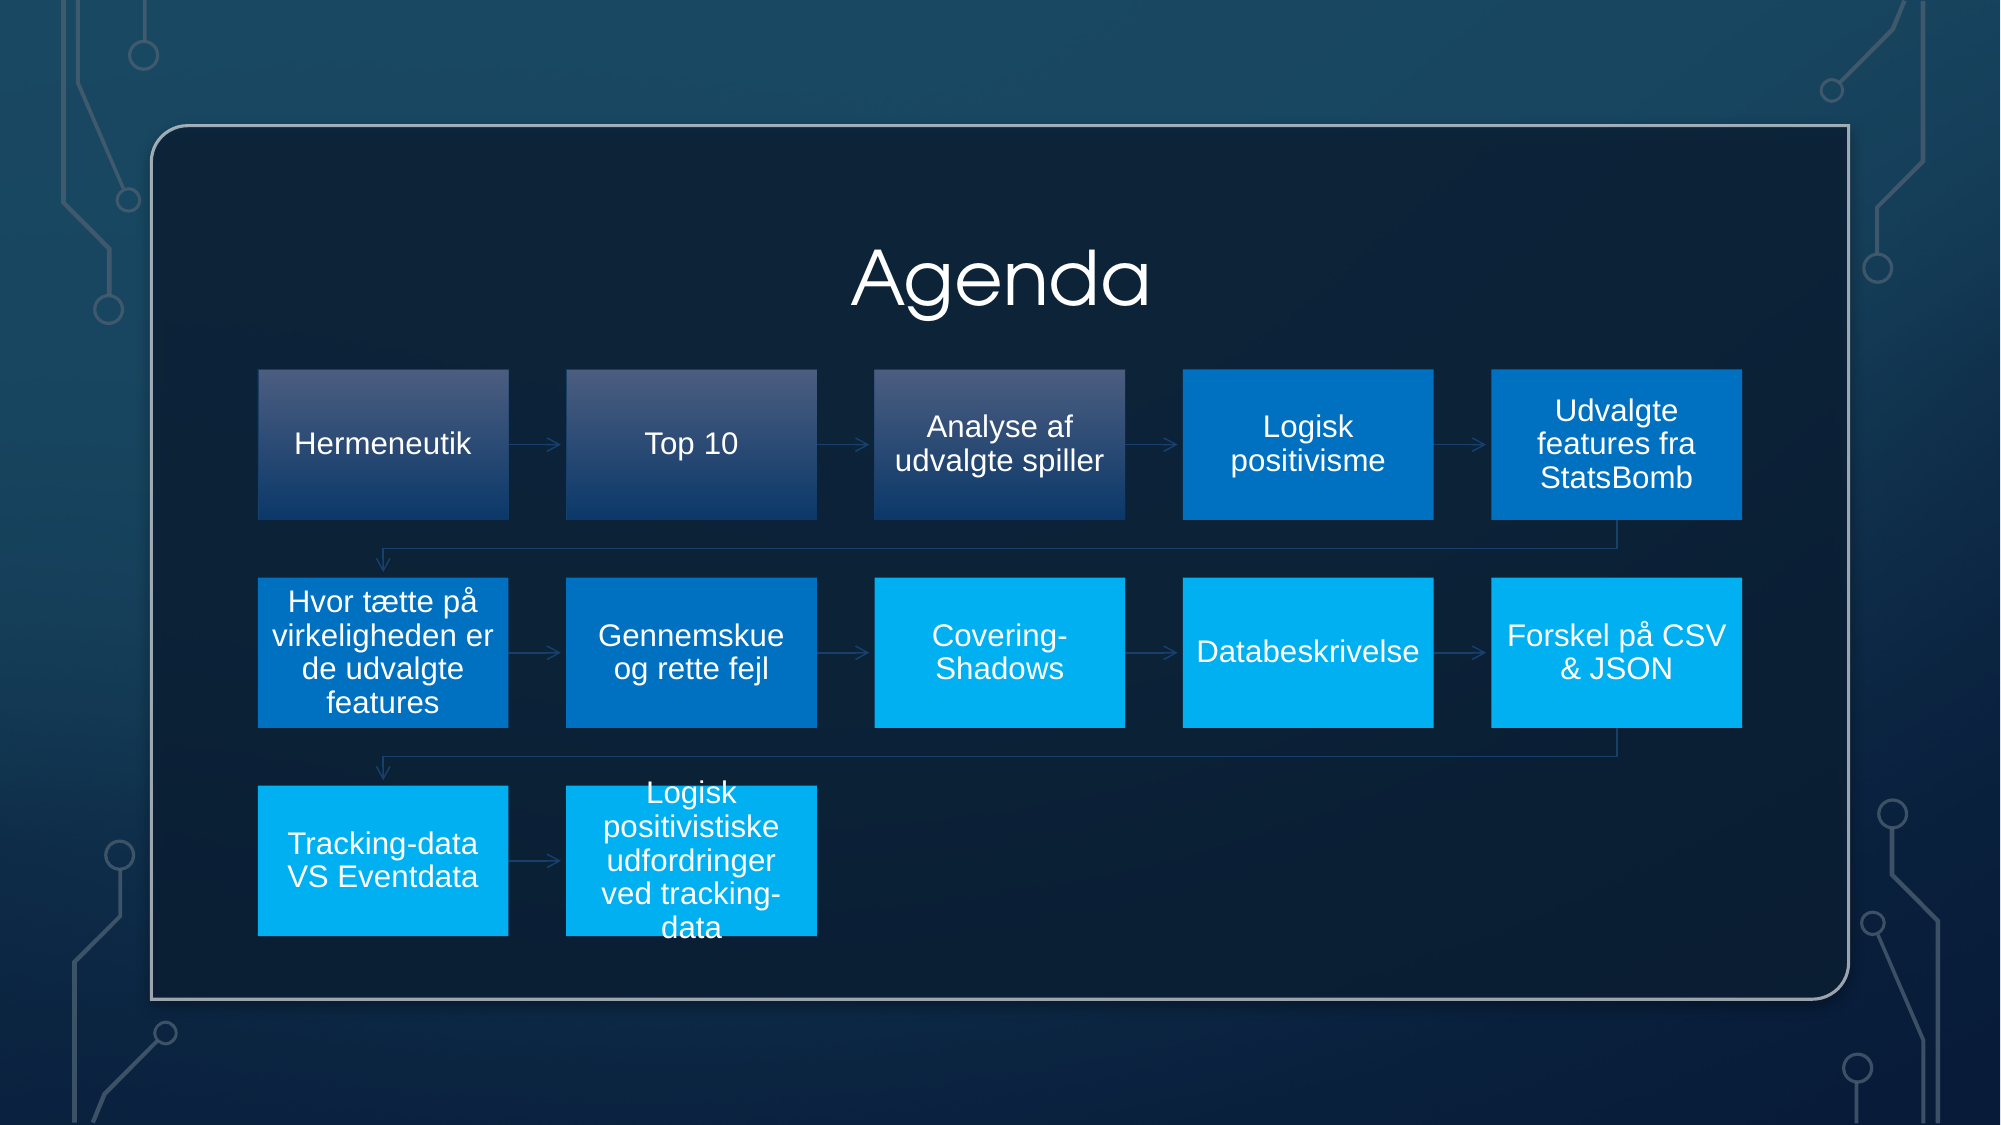

# Agenda

Hermeneutik

Top 10

Analyse af udvalgte spiller

Logisk positivisme

Udvalgte features fra StatsBomb

Hvor tætte på virkeligheden er de udvalgte features

Gennemskue og rette fejl

Covering-Shadows

Databeskrivelse

Forskel på CSV & JSON

Tracking-data VS Eventdata
Logisk positivistiske udfordringer ved tracking-data